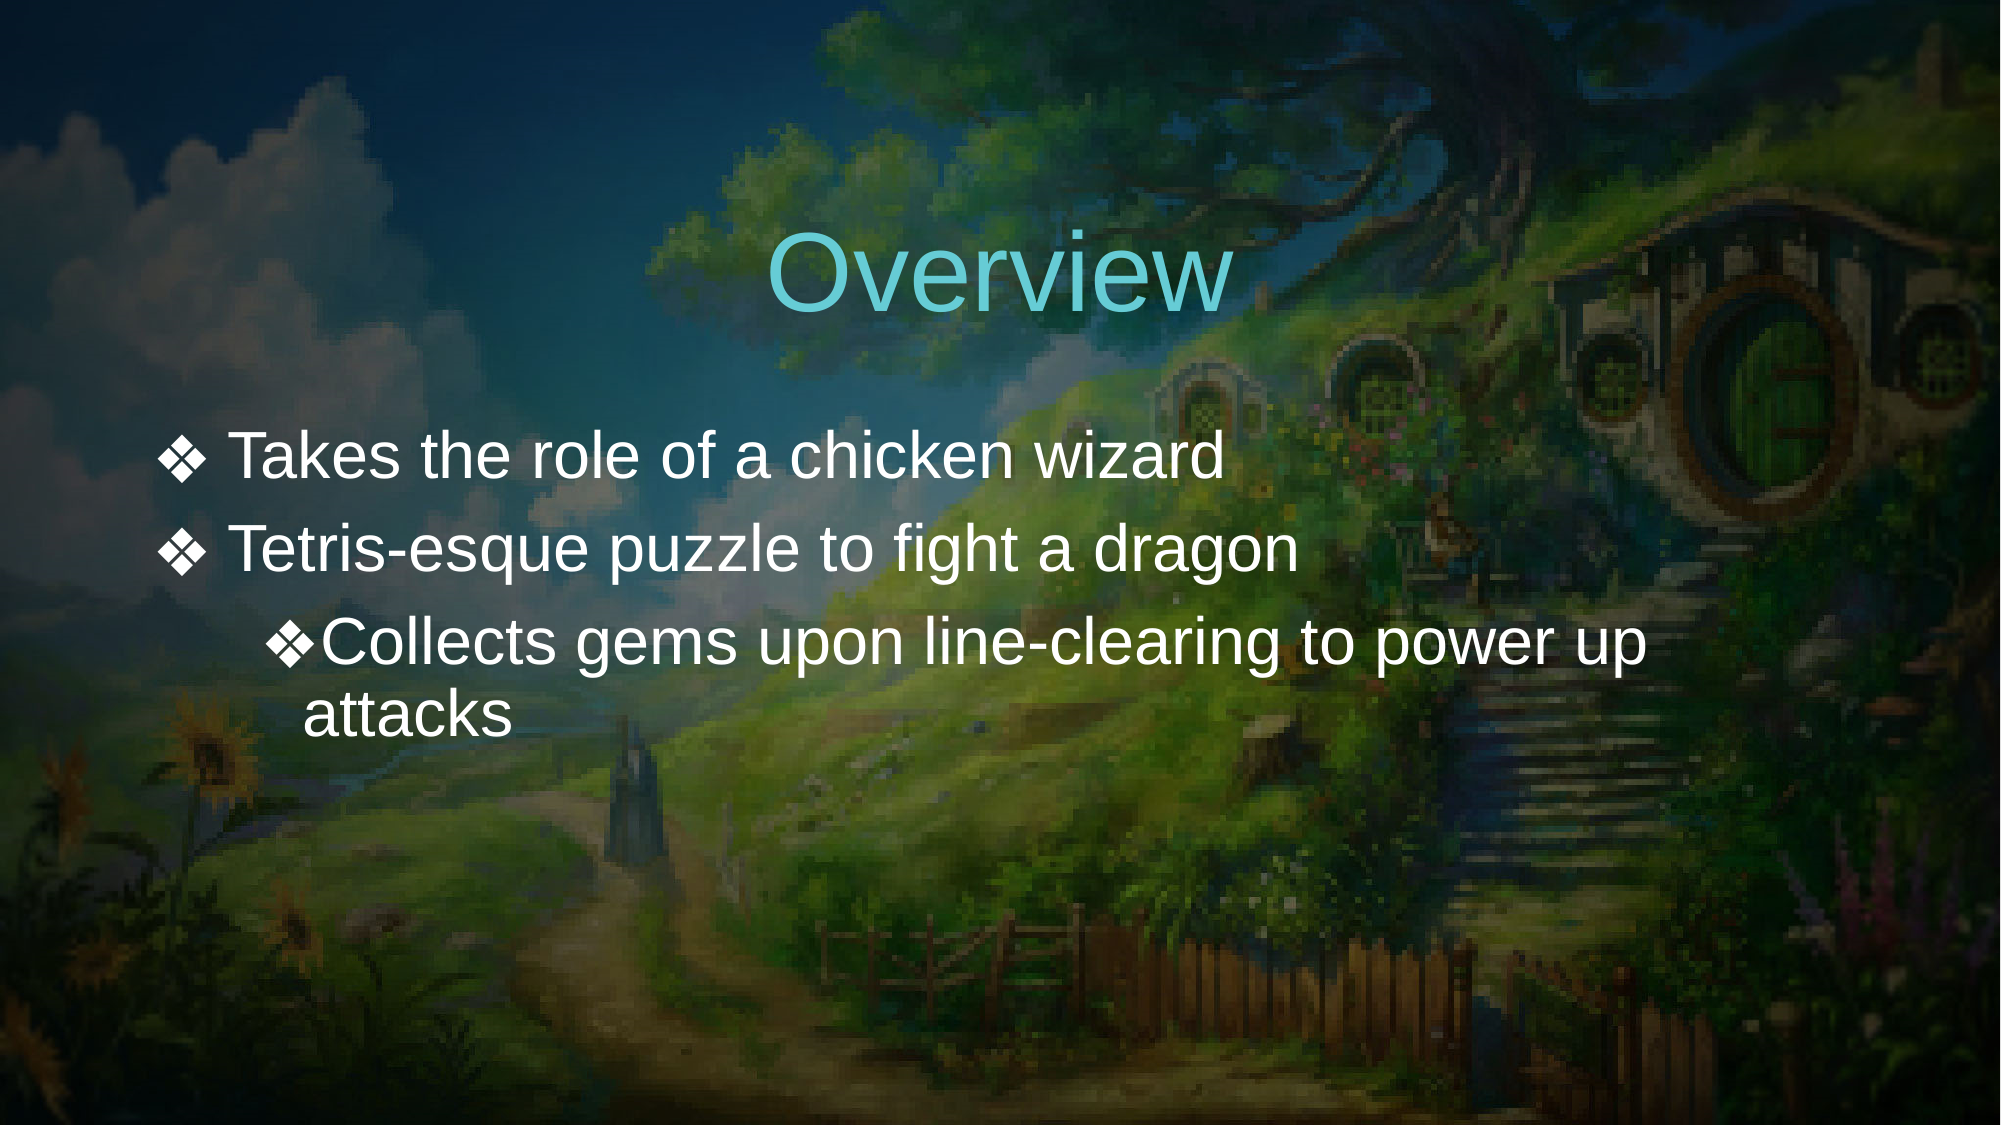

# Overview
Takes the role of a chicken wizard
Tetris-esque puzzle to fight a dragon
Collects gems upon line-clearing to power up attacks